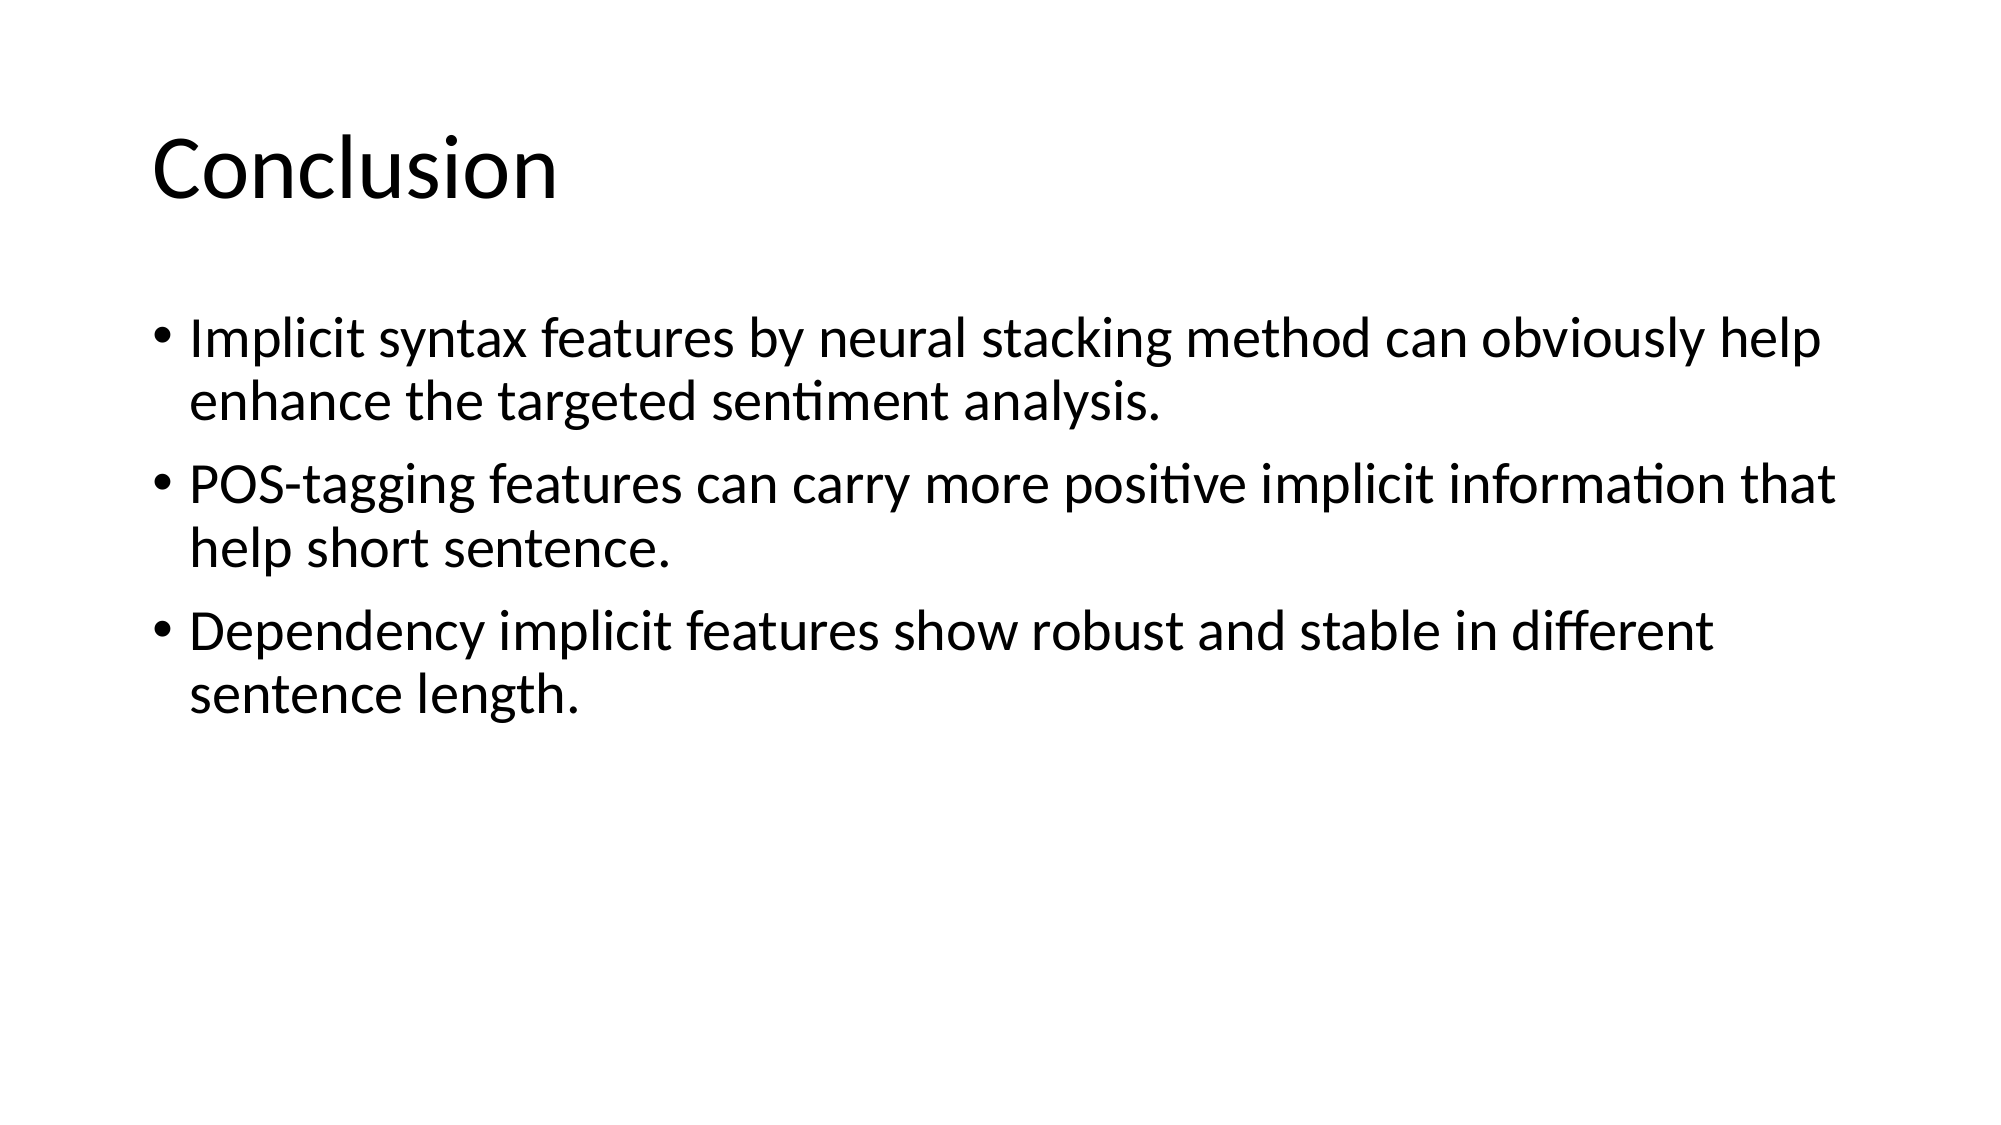

# Conclusion
Implicit syntax features by neural stacking method can obviously help enhance the targeted sentiment analysis.
POS-tagging features can carry more positive implicit information that help short sentence.
Dependency implicit features show robust and stable in different sentence length.